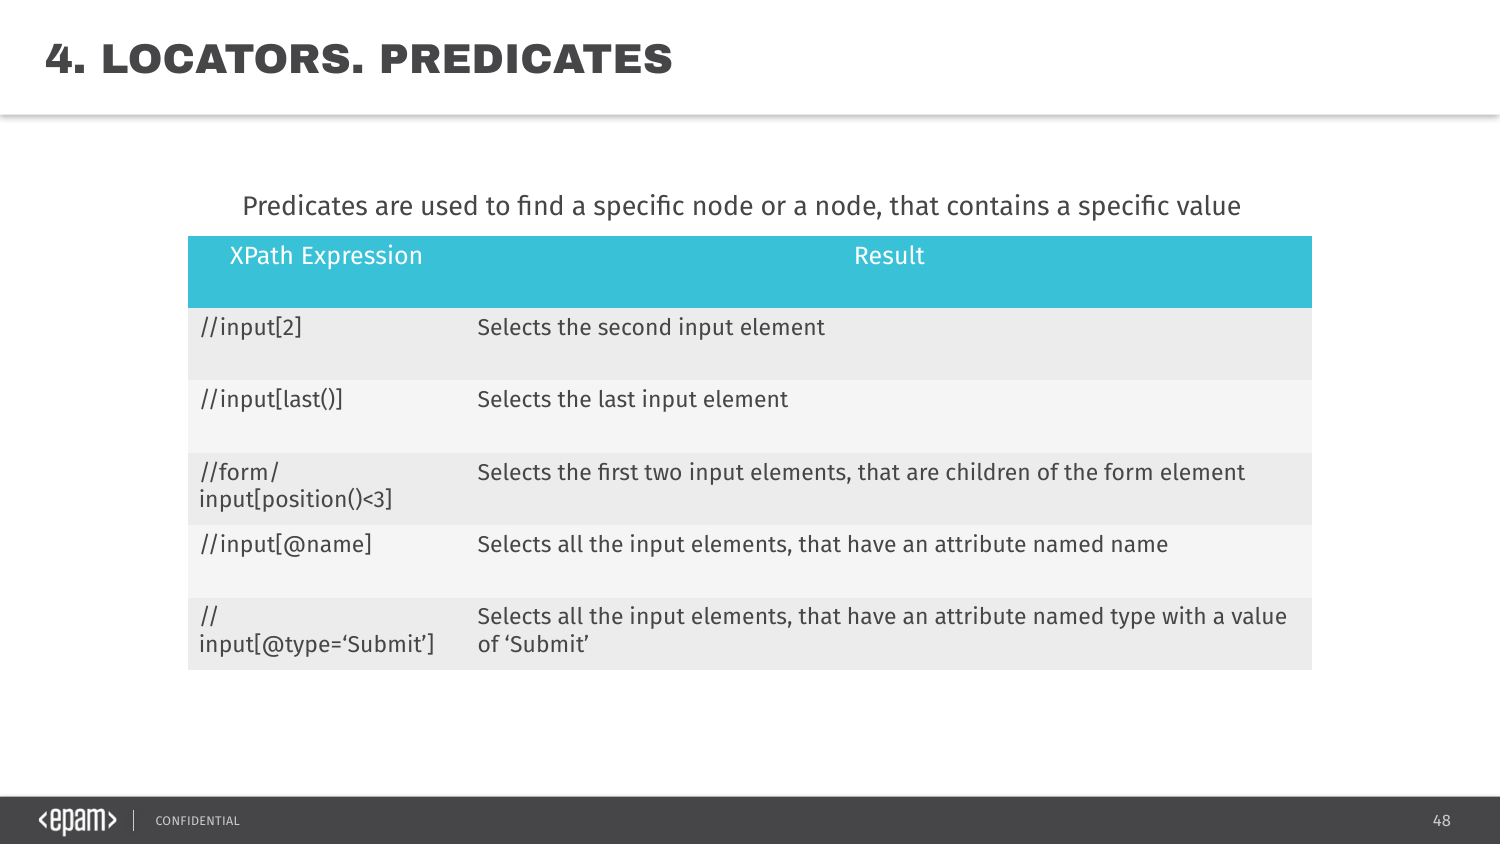

4. LOCATORS. PREDICATES
Predicates are used to find a specific node or a node, that contains a specific value

| XPath Expression | Result |
| --- | --- |
| //input[2] | Selects the second input element |
| //input[last()] | Selects the last input element |
| //form/input[position()<3] | Selects the first two input elements, that are children of the form element |
| //input[@name] | Selects all the input elements, that have an attribute named name |
| //input[@type=‘Submit’] | Selects all the input elements, that have an attribute named type with a value of ‘Submit’ |